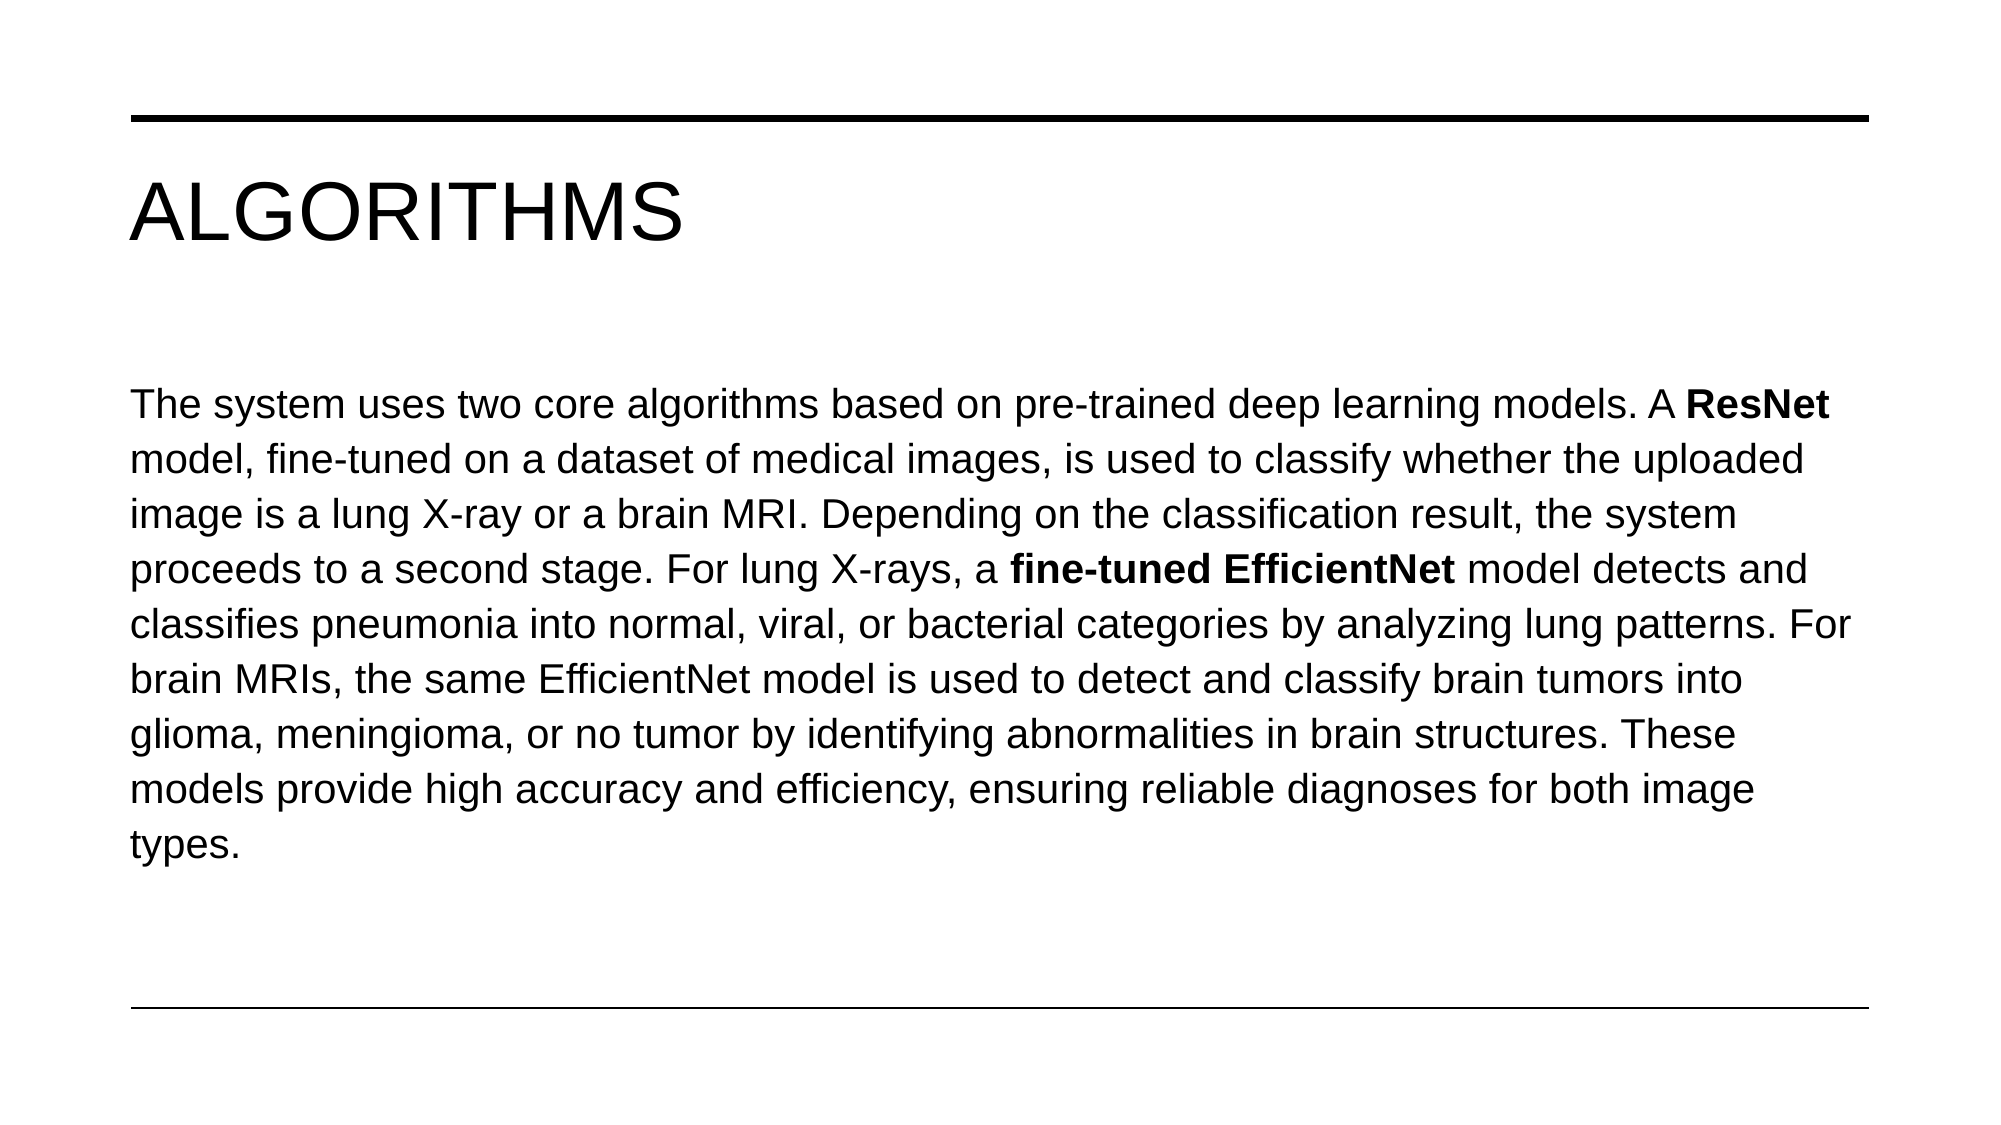

# Algorithms
The system uses two core algorithms based on pre-trained deep learning models. A ResNet model, fine-tuned on a dataset of medical images, is used to classify whether the uploaded image is a lung X-ray or a brain MRI. Depending on the classification result, the system proceeds to a second stage. For lung X-rays, a fine-tuned EfficientNet model detects and classifies pneumonia into normal, viral, or bacterial categories by analyzing lung patterns. For brain MRIs, the same EfficientNet model is used to detect and classify brain tumors into glioma, meningioma, or no tumor by identifying abnormalities in brain structures. These models provide high accuracy and efficiency, ensuring reliable diagnoses for both image types.